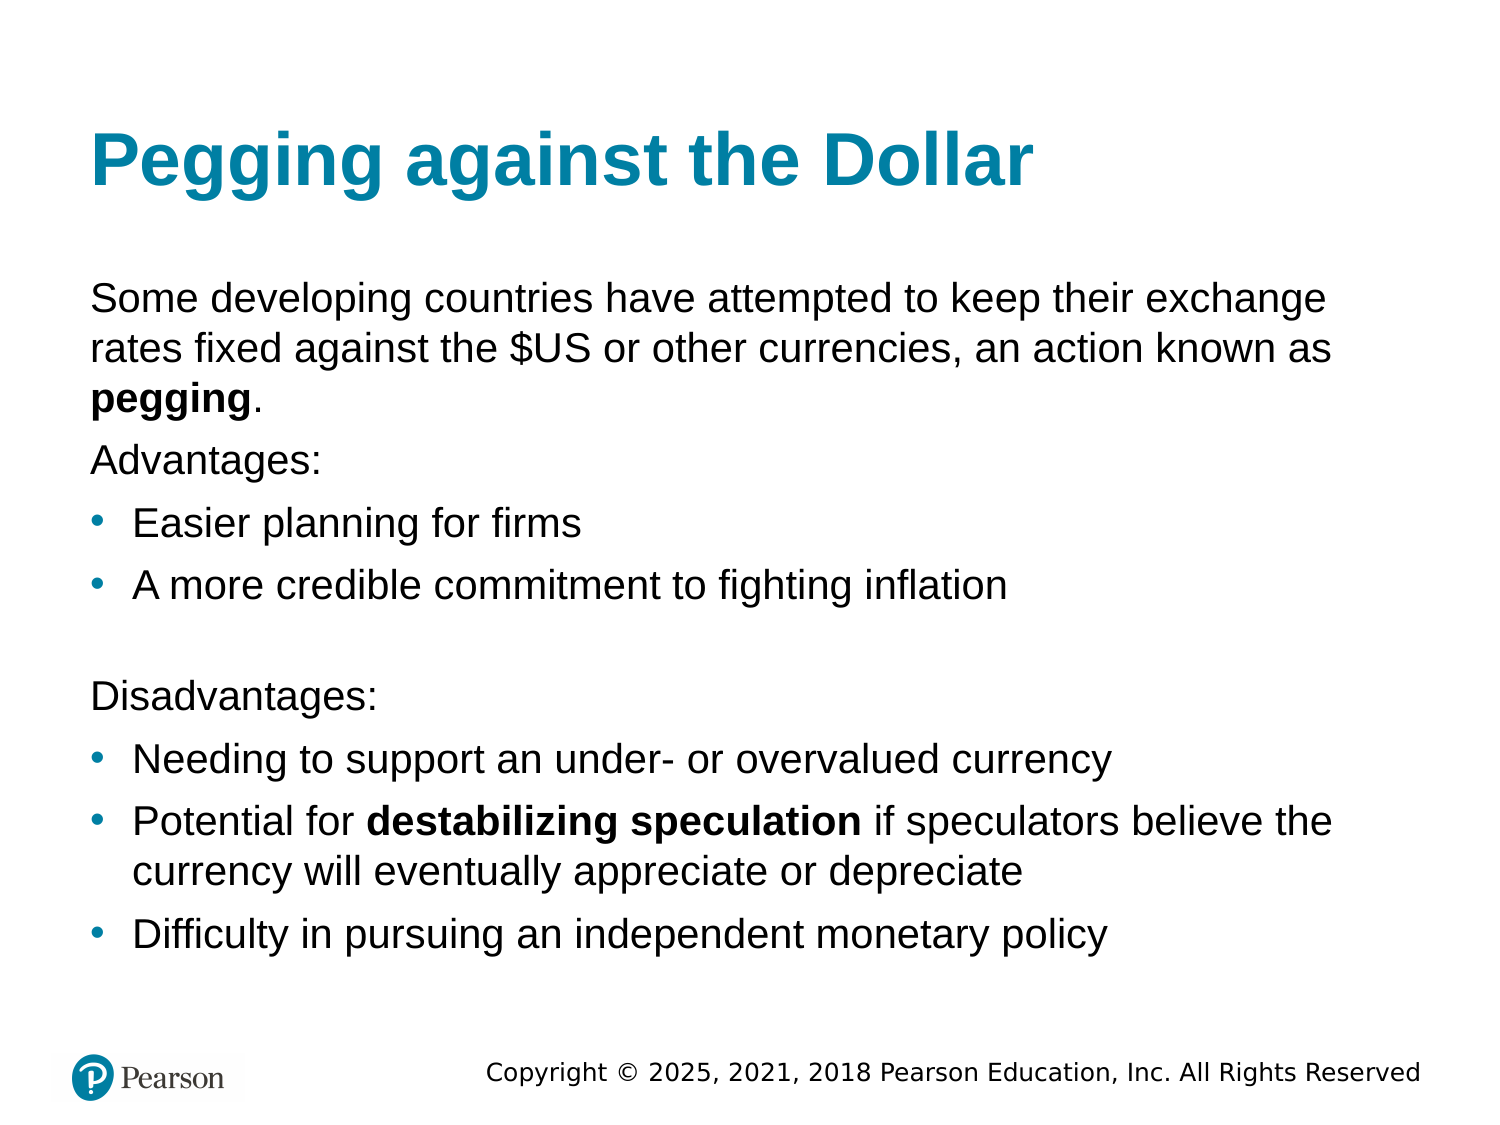

# Pegging against the Dollar
Some developing countries have attempted to keep their exchange rates fixed against the $U S or other currencies, an action known as pegging.
Advantages:
Easier planning for firms
A more credible commitment to fighting inflation
Disadvantages:
Needing to support an under- or overvalued currency
Potential for destabilizing speculation if speculators believe the currency will eventually appreciate or depreciate
Difficulty in pursuing an independent monetary policy